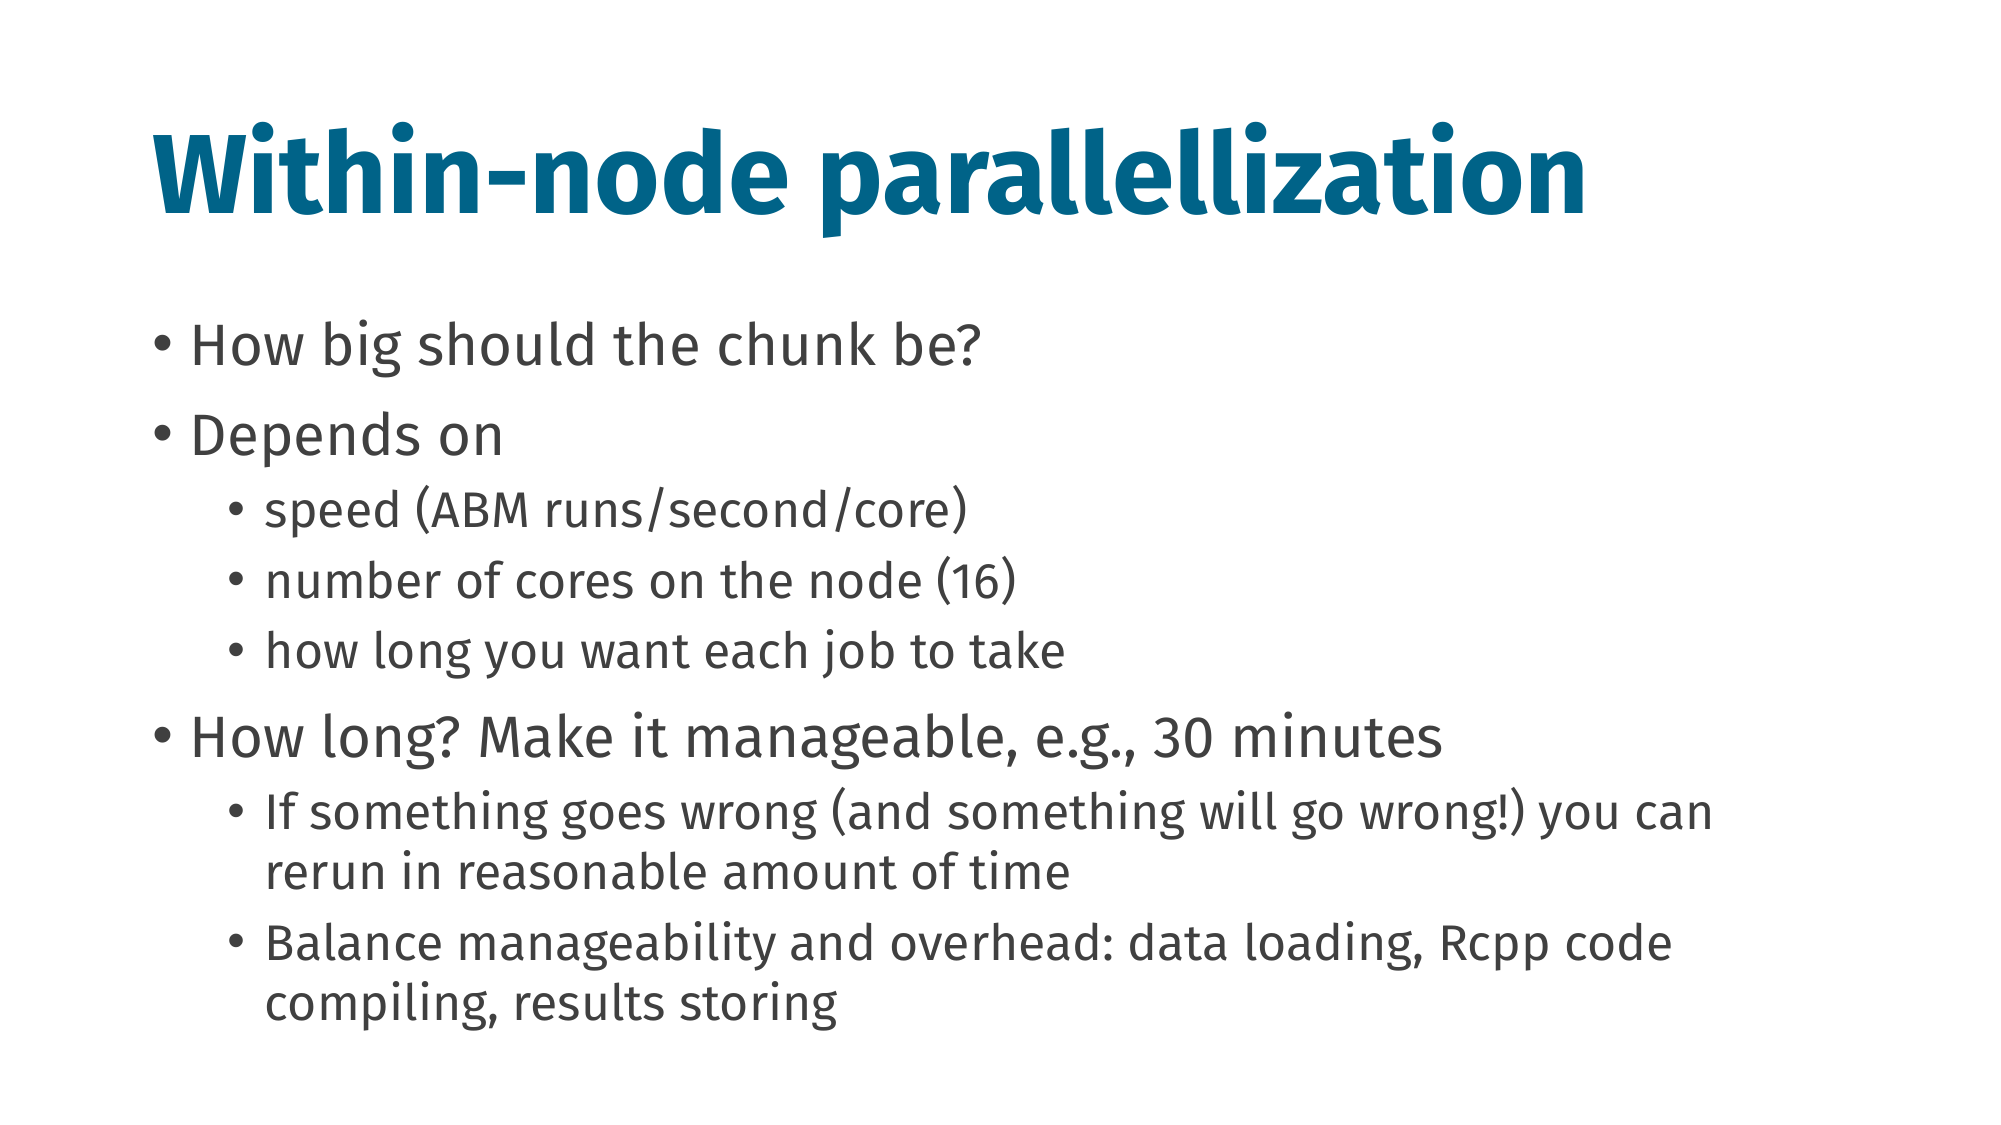

# Within-node parallellization
How big should the chunk be?
Depends on
speed (ABM runs/second/core)
number of cores on the node (16)
how long you want each job to take
How long? Make it manageable, e.g., 30 minutes
If something goes wrong (and something will go wrong!) you can rerun in reasonable amount of time
Balance manageability and overhead: data loading, Rcpp code compiling, results storing